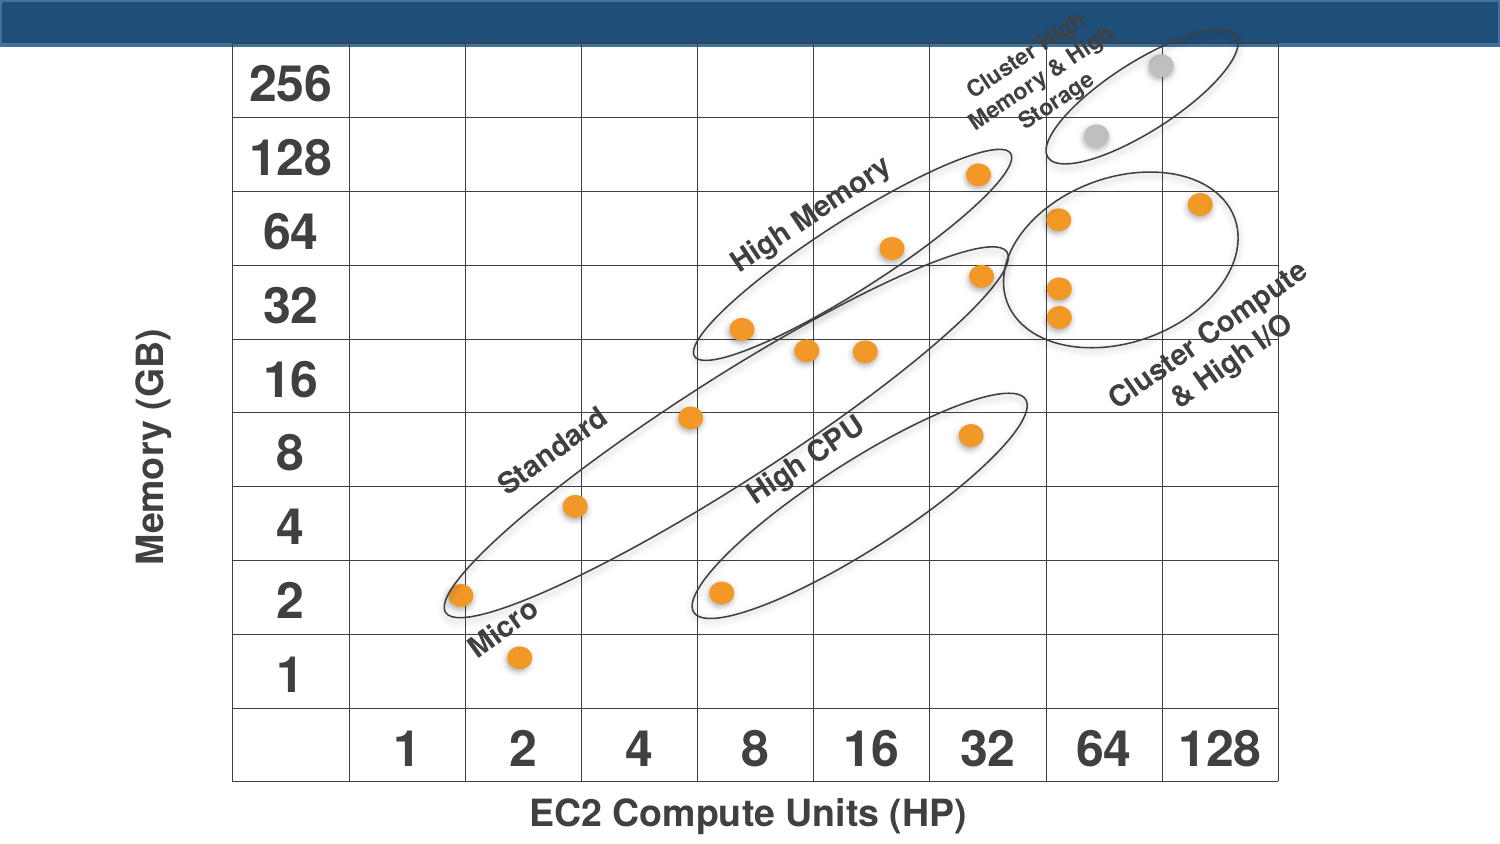

Cluster High Memory & High Storage

| 256 |  |  |  |  |  |  |  |  |
| --- | --- | --- | --- | --- | --- | --- | --- | --- |
| 128 |  |  |  |  |  |  |  |  |
| 64 |  |  |  |  |  |  |  |  |
| 32 |  |  |  |  |  |  |  |  |
| 16 |  |  |  |  |  |  |  |  |
| 8 |  |  |  |  |  |  |  |  |
| 4 |  |  |  |  |  |  |  |  |
| 2 |  |  |  |  |  |  |  |  |
| 1 |  |  |  |  |  |  |  |  |
|  | 1 | 2 | 4 | 8 | 16 | 32 | 64 | 128 |

High Memory

Cluster Compute
& High I/O

Standard

Memory (GB)

High CPU

Micro

EC2 Compute Units (HP)